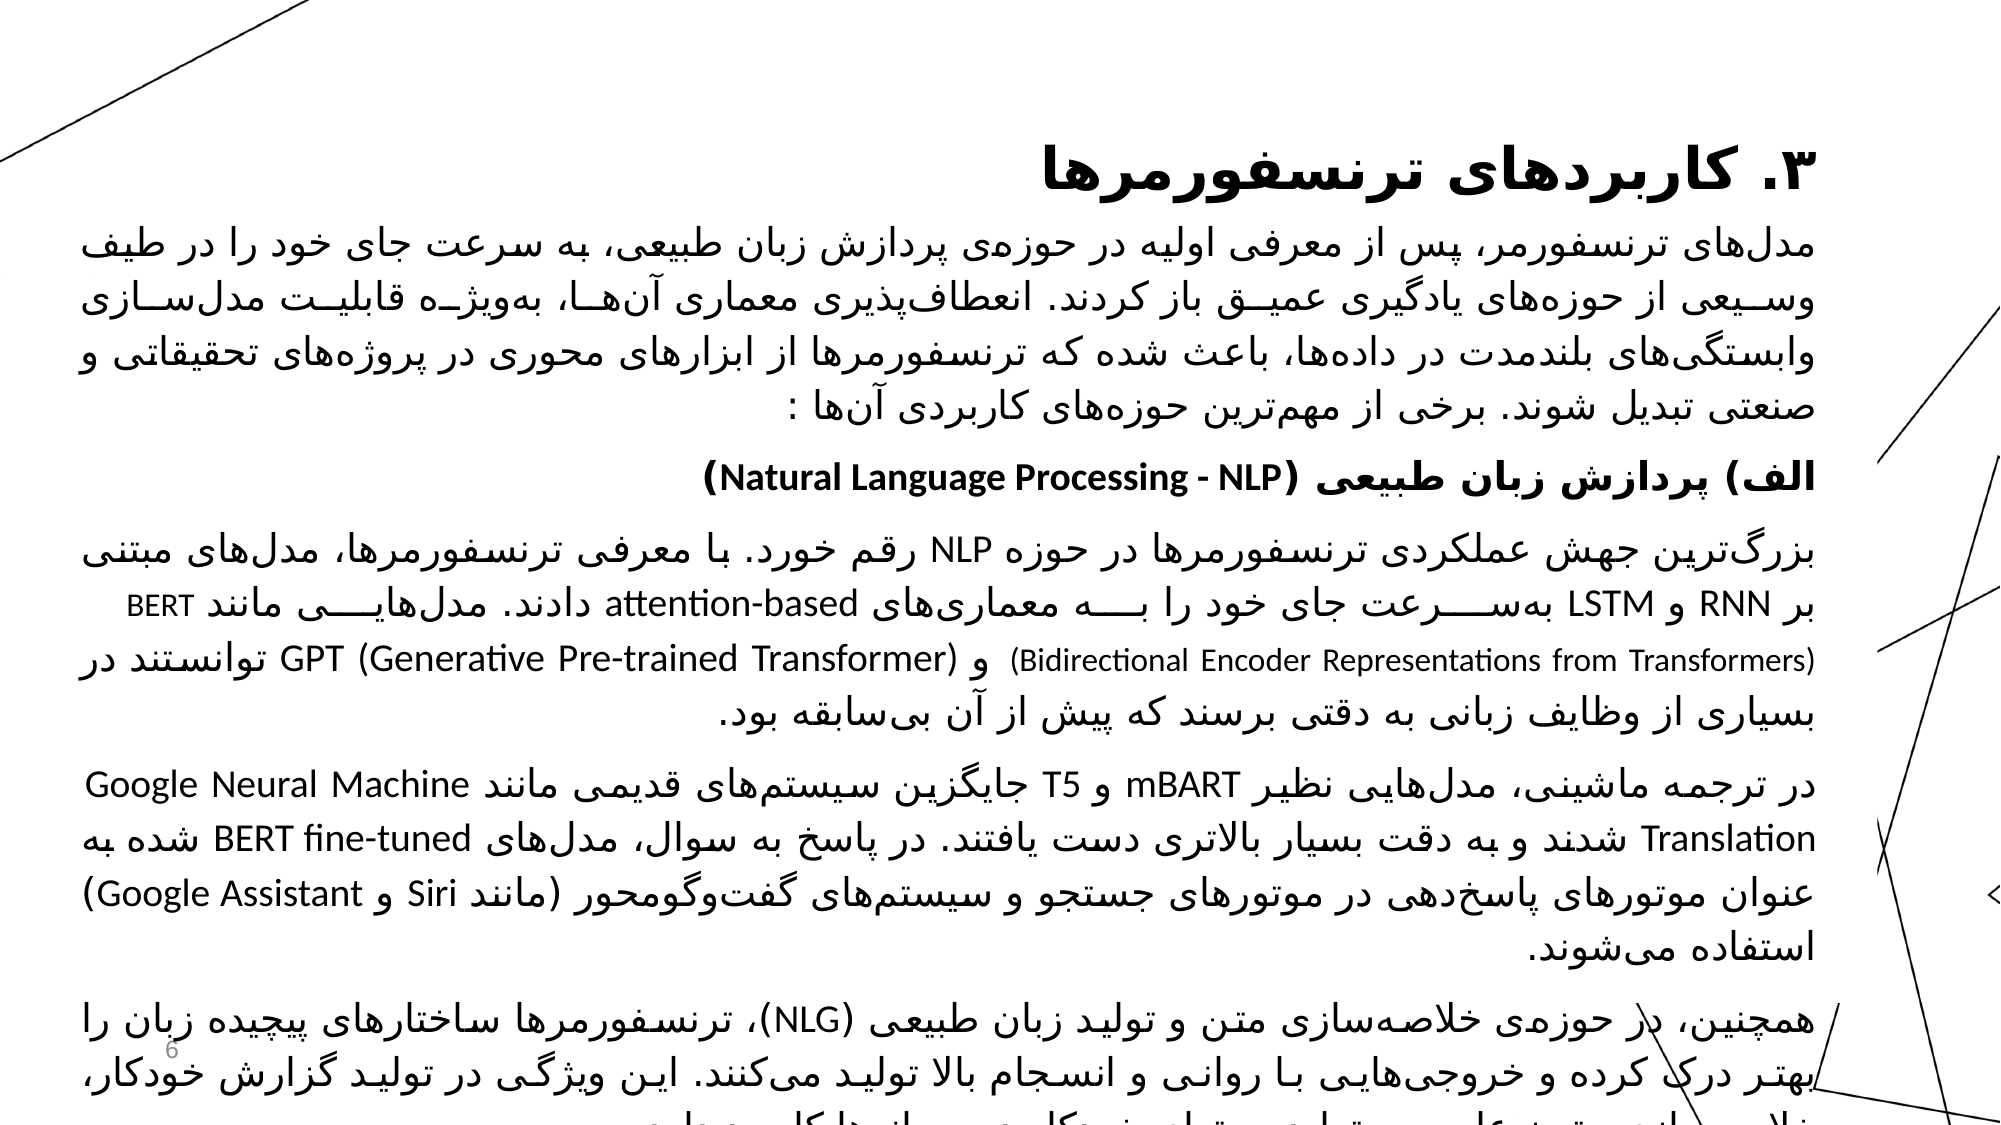

۳. کاربردهای ترنسفورمرها
مدل‌های ترنسفورمر، پس از معرفی اولیه در حوزه‌ی پردازش زبان طبیعی، به سرعت جای خود را در طیف وسیعی از حوزه‌های یادگیری عمیق باز کردند. انعطاف‌پذیری معماری آن‌ها، به‌ویژه قابلیت مدل‌سازی وابستگی‌های بلندمدت در داده‌ها، باعث شده که ترنسفورمرها از ابزارهای محوری در پروژه‌های تحقیقاتی و صنعتی تبدیل شوند. برخی از مهم‌ترین حوزه‌های کاربردی آن‌ها :
الف) پردازش زبان طبیعی (Natural Language Processing - NLP)
بزرگ‌ترین جهش عملکردی ترنسفورمرها در حوزه NLP رقم خورد. با معرفی ترنسفورمرها، مدل‌های مبتنی بر RNN و LSTM به‌سرعت جای خود را به معماری‌های attention-based دادند. مدل‌هایی مانند BERT (Bidirectional Encoder Representations from Transformers)  و GPT (Generative Pre-trained Transformer) توانستند در بسیاری از وظایف زبانی به دقتی برسند که پیش از آن بی‌سابقه بود.
در ترجمه ماشینی، مدل‌هایی نظیر mBART و T5 جایگزین سیستم‌های قدیمی مانند Google Neural Machine Translation شدند و به دقت بسیار بالاتری دست یافتند. در پاسخ به سوال، مدل‌های BERT fine-tuned شده به عنوان موتورهای پاسخ‌دهی در موتورهای جستجو و سیستم‌های گفت‌وگومحور (مانند Siri و Google Assistant) استفاده می‌شوند.
همچنین، در حوزه‌ی خلاصه‌سازی متن و تولید زبان طبیعی (NLG)، ترنسفورمرها ساختارهای پیچیده زبان را بهتر درک کرده و خروجی‌هایی با روانی و انسجام بالا تولید می‌کنند. این ویژگی در تولید گزارش خودکار، خلاصه‌سازی متون علمی، و تولید محتوای خودکار در رسانه‌ها کاربرد دارد.
6